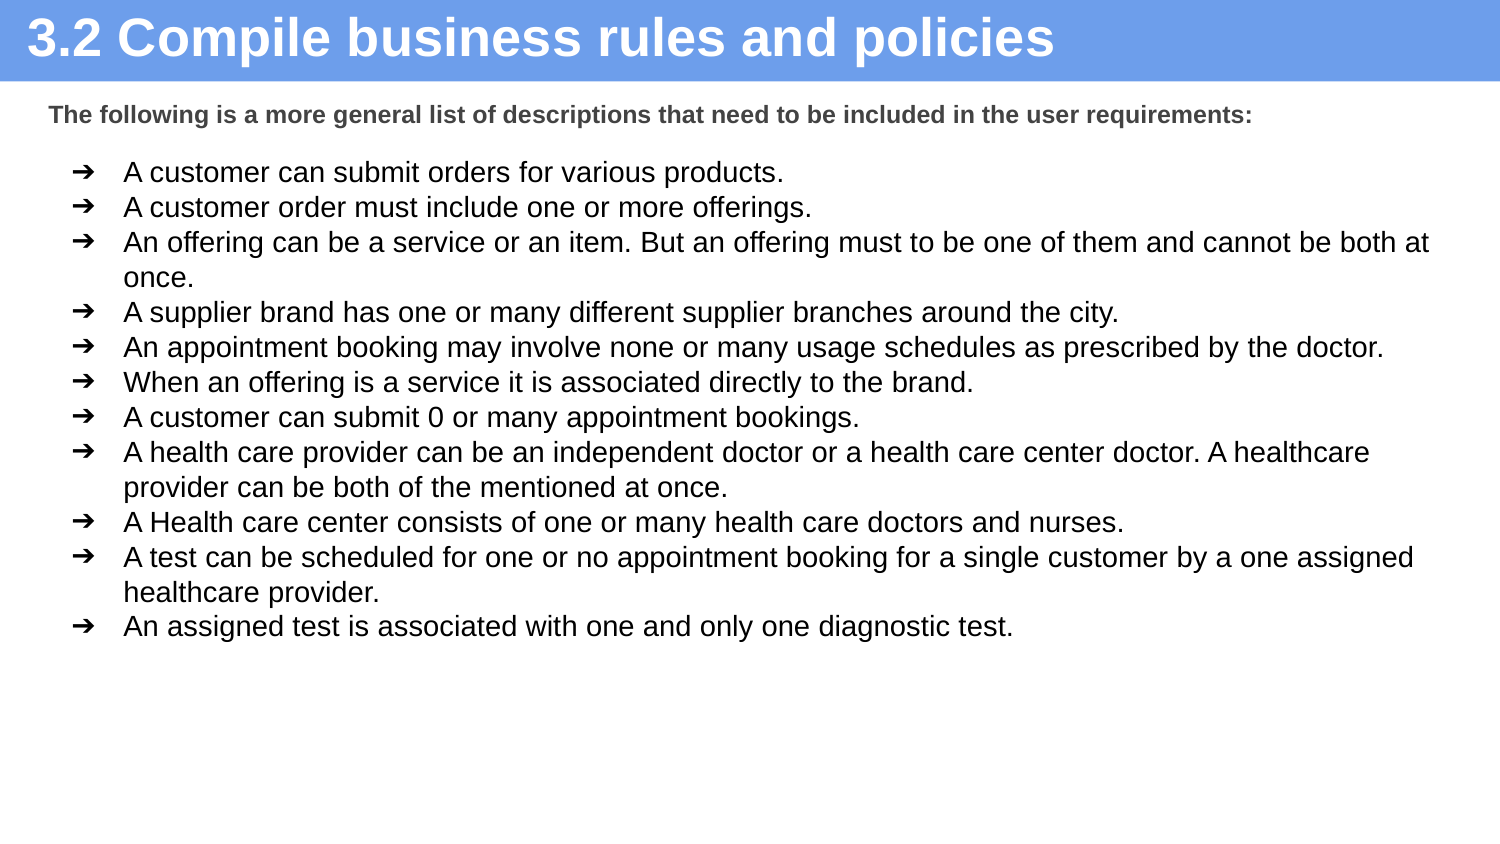

3.2 Compile business rules and policies

The following is a more general list of descriptions that need to be included in the user requirements:
A customer can submit orders for various products.
A customer order must include one or more offerings.
An offering can be a service or an item. But an offering must to be one of them and cannot be both at once.
A supplier brand has one or many different supplier branches around the city.
An appointment booking may involve none or many usage schedules as prescribed by the doctor.
When an offering is a service it is associated directly to the brand.
A customer can submit 0 or many appointment bookings.
A health care provider can be an independent doctor or a health care center doctor. A healthcare provider can be both of the mentioned at once.
A Health care center consists of one or many health care doctors and nurses.
A test can be scheduled for one or no appointment booking for a single customer by a one assigned healthcare provider.
An assigned test is associated with one and only one diagnostic test.